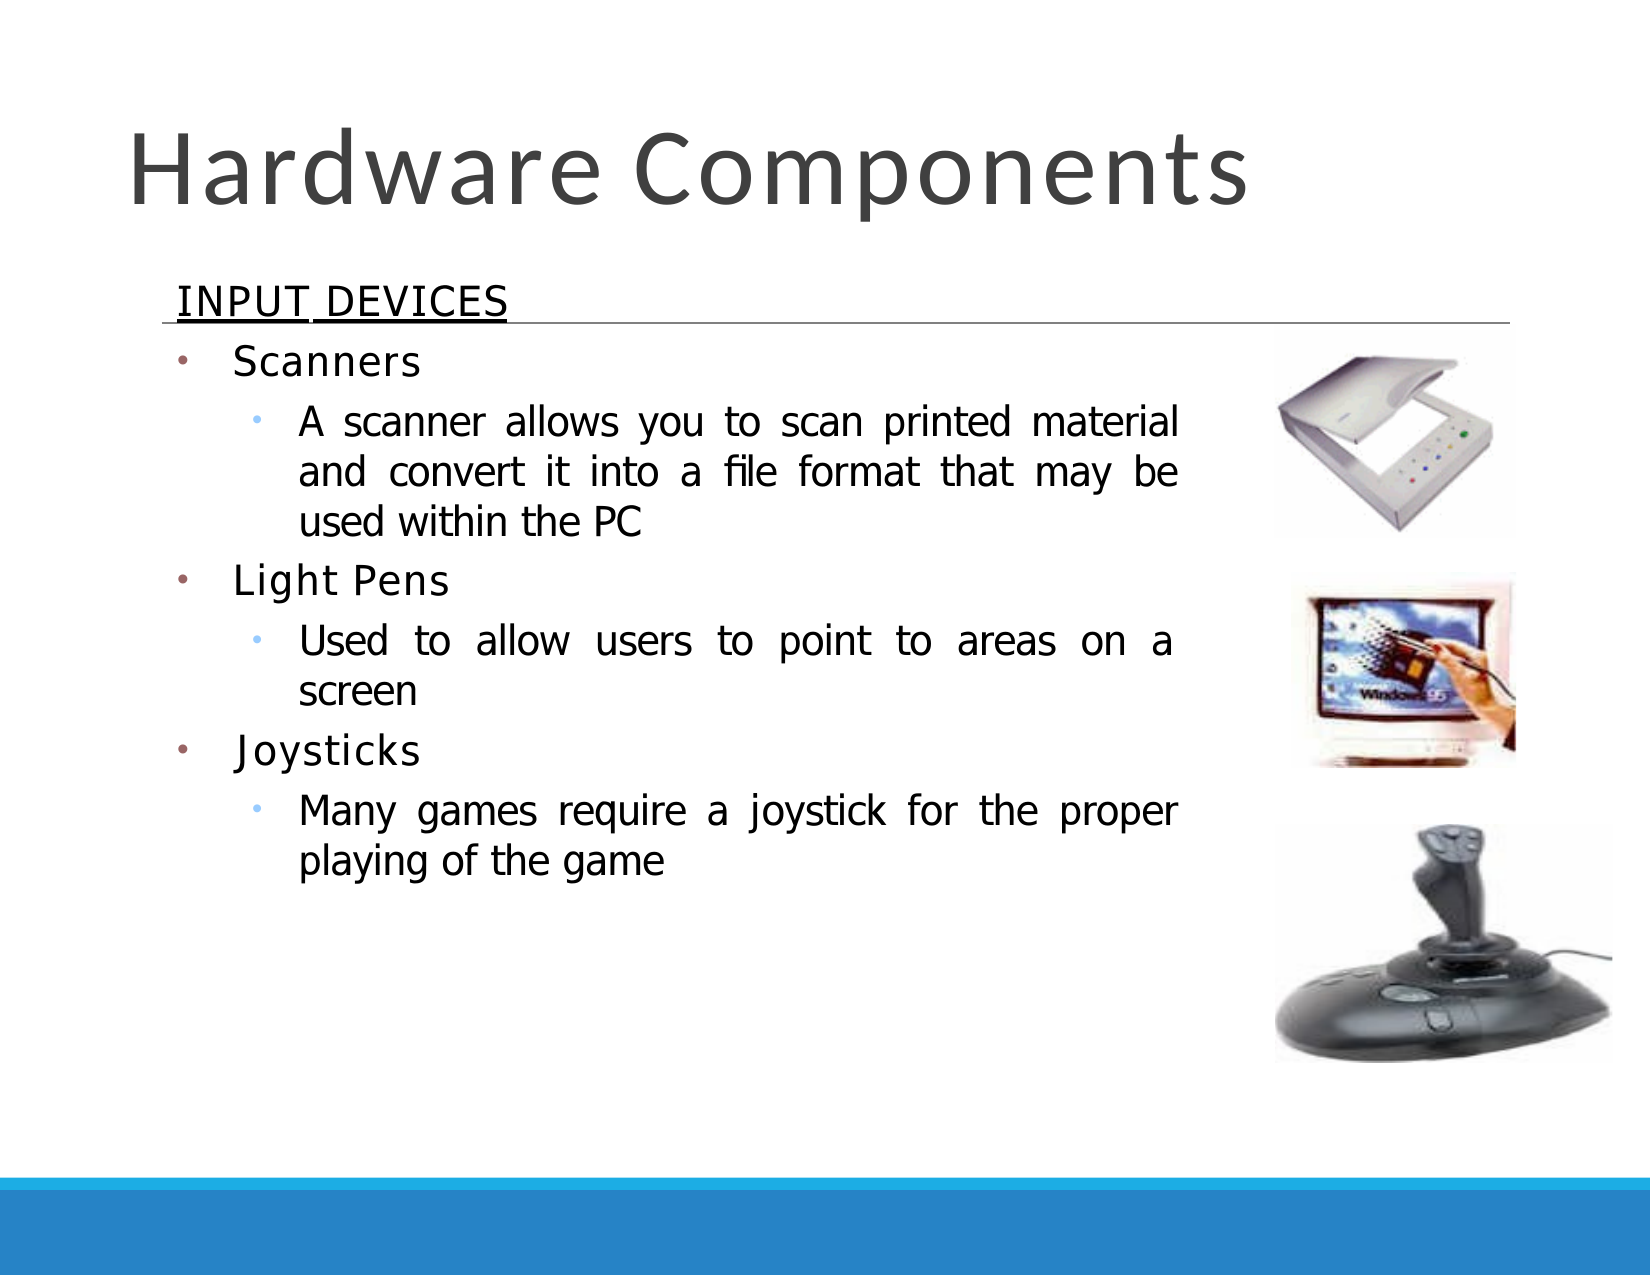

# Hardware Components
INPUT DEVICES
Scanners
A scanner allows you to scan printed material  and convert it into a file format that may be  used within the PC
Light Pens
Used to allow users to point to areas on a  screen
Joysticks
Many games require a joystick for the proper  playing of the game